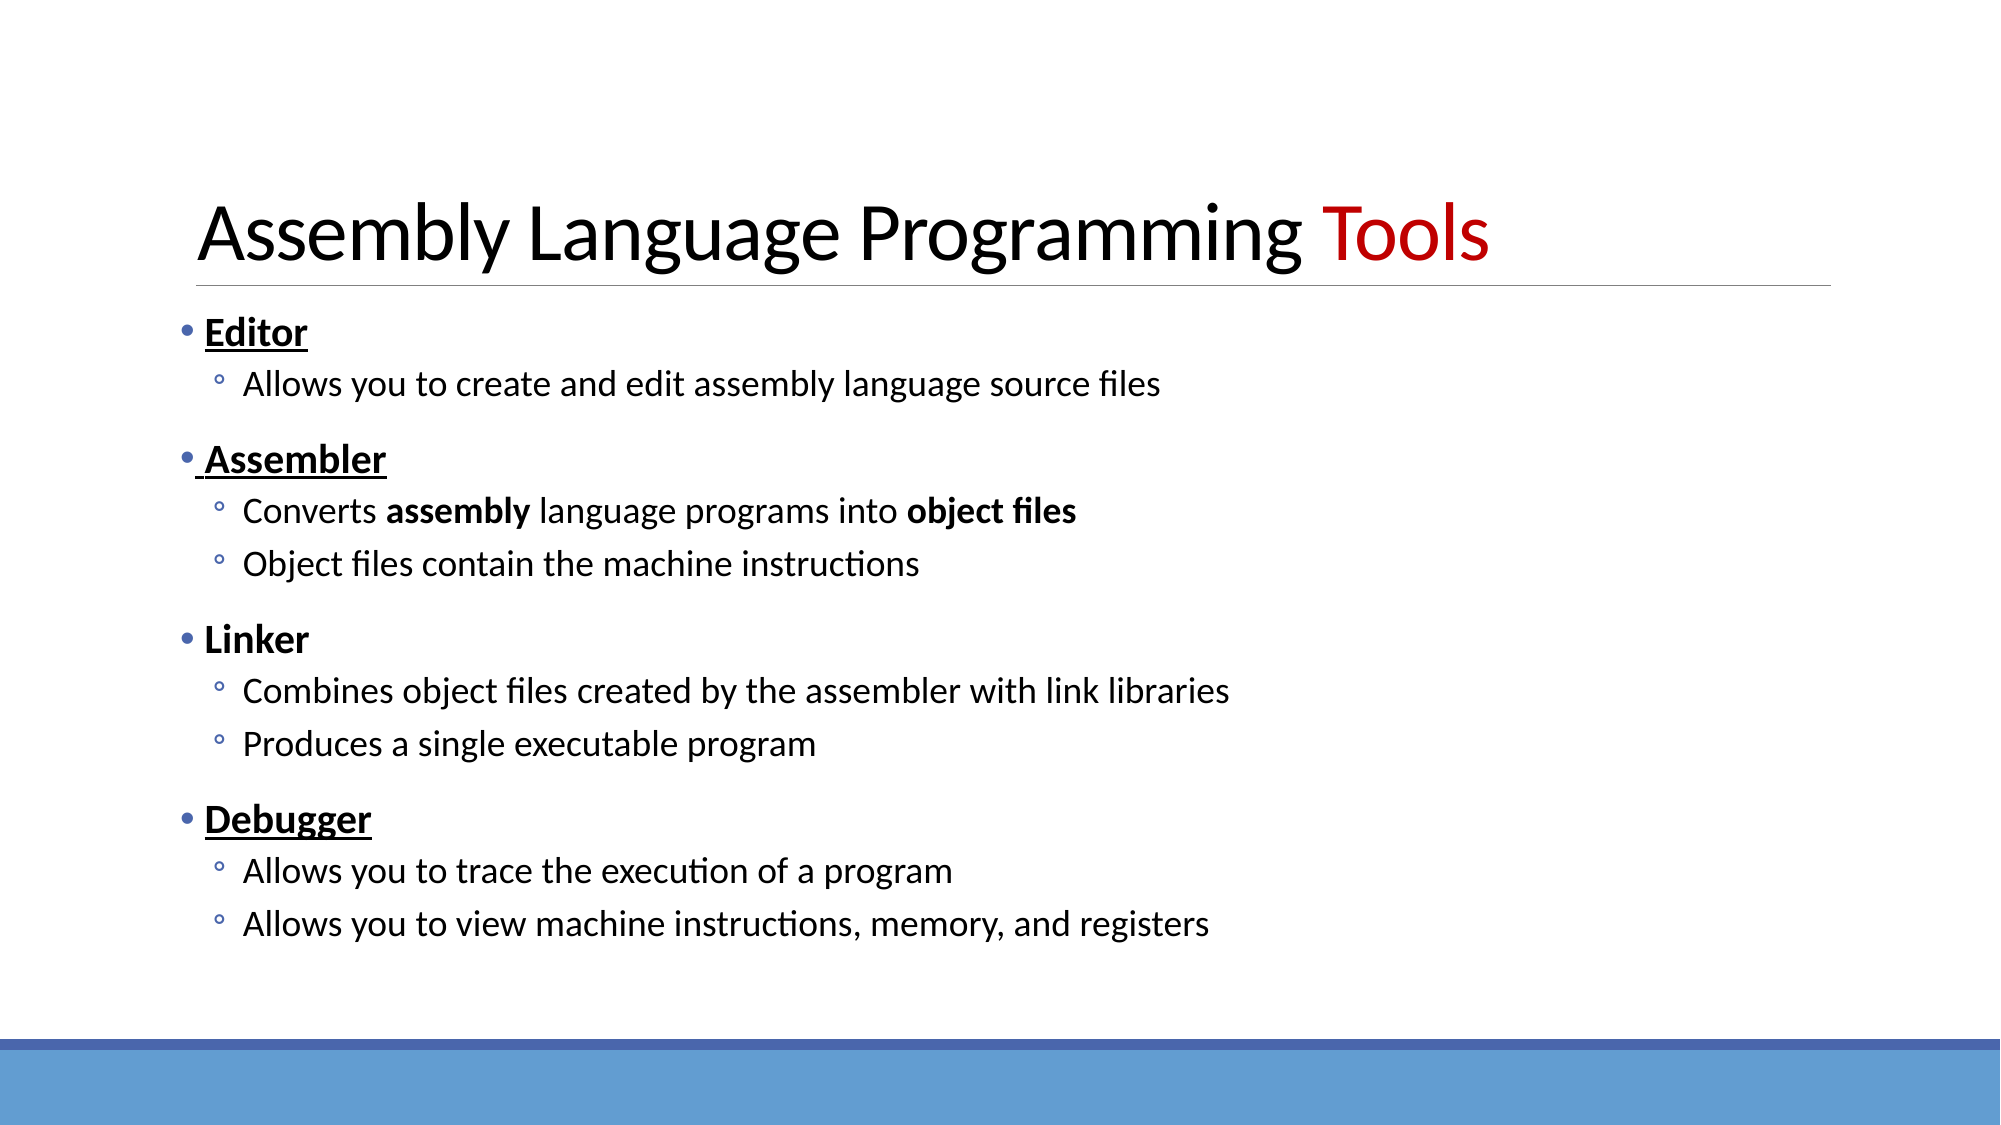

# Assembly Language Programming Tools
 Editor
Allows you to create and edit assembly language source files
 Assembler
Converts assembly language programs into object files
Object files contain the machine instructions
 Linker
Combines object files created by the assembler with link libraries
Produces a single executable program
 Debugger
Allows you to trace the execution of a program
Allows you to view machine instructions, memory, and registers